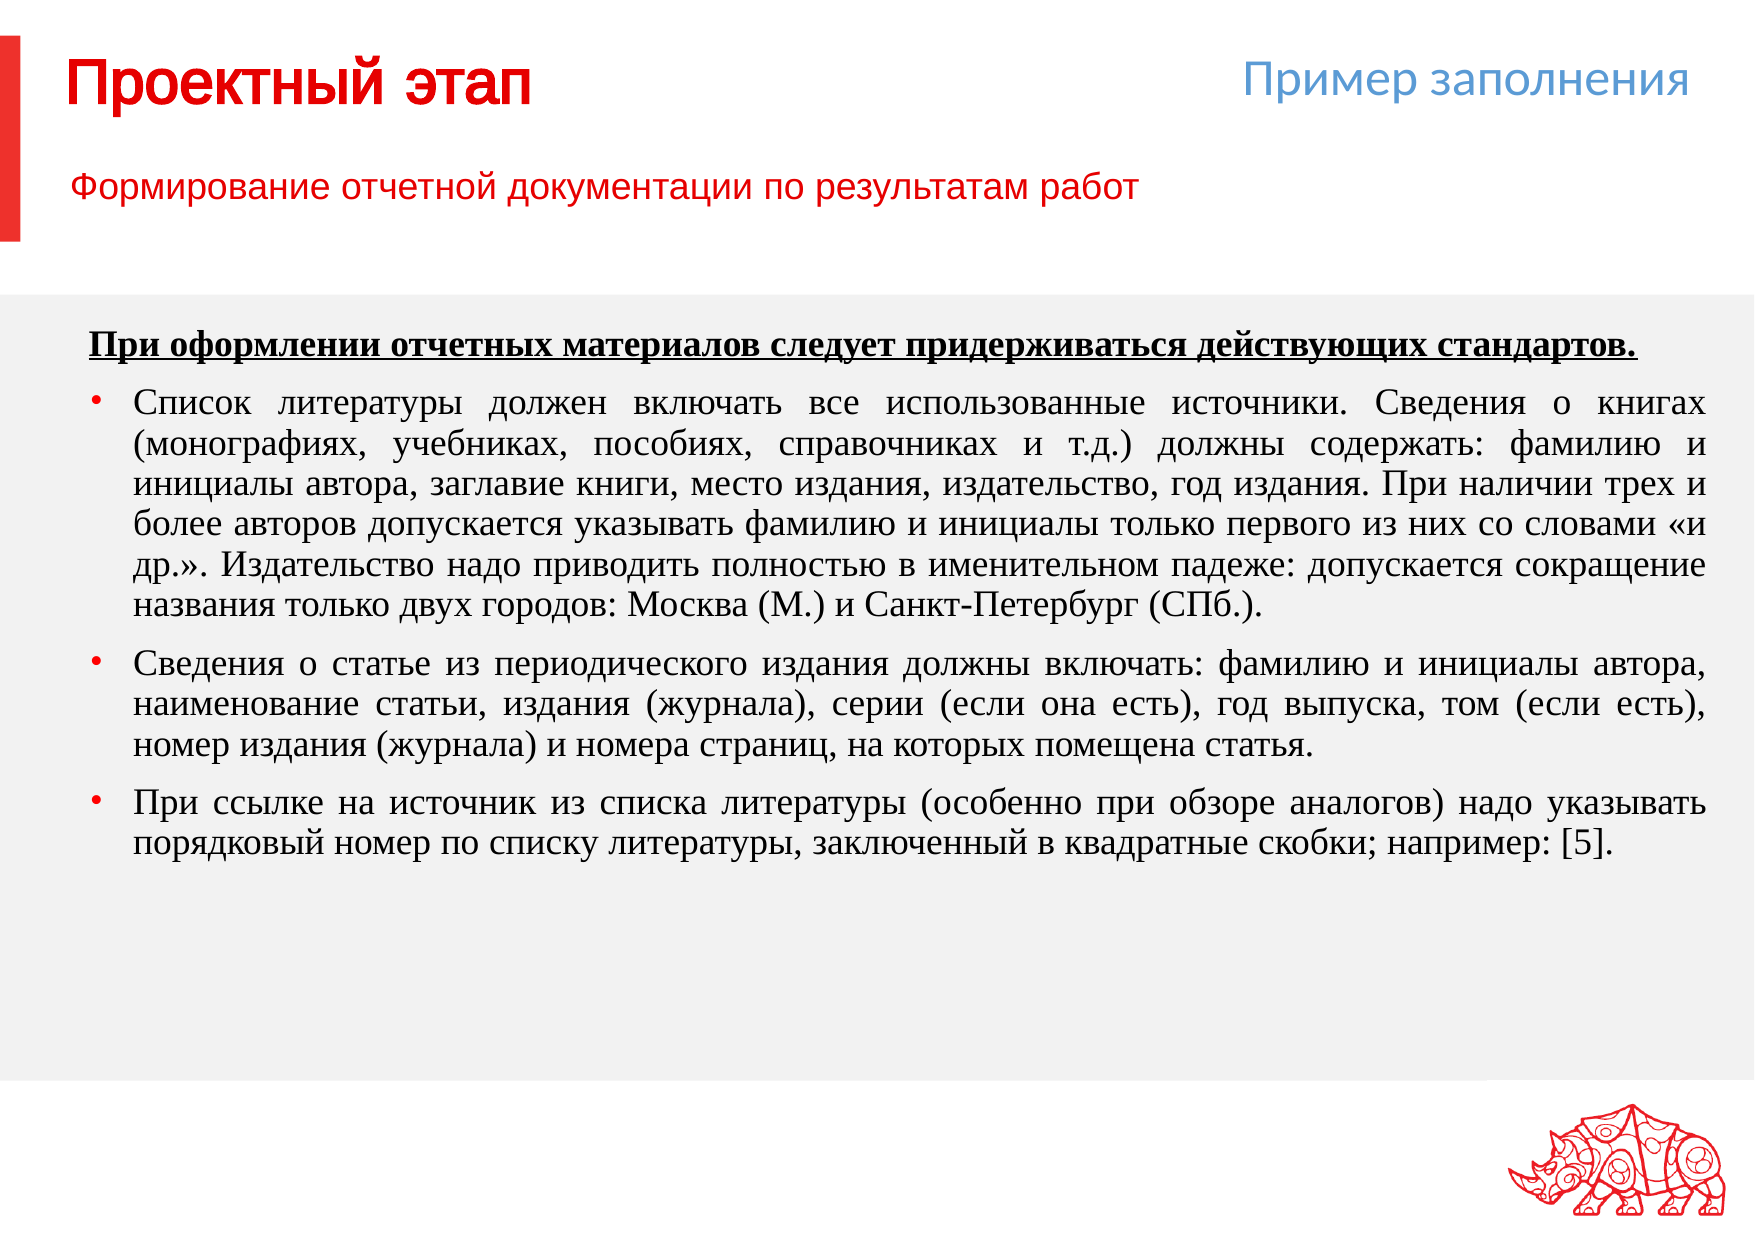

Пример заполнения
# Проектный этап

Формирование отчетной документации по результатам работ

При оформлении отчетных материалов следует придерживаться действующих стандартов.
Список литературы должен включать все использованные источники. Сведения о книгах (монографиях, учебниках, пособиях, справочниках и т.д.) должны содержать: фамилию и инициалы автора, заглавие книги, место издания, издательство, год издания. При наличии трех и более авторов допускается указывать фамилию и инициалы только первого из них со словами «и др.». Издательство надо приводить полностью в именительном падеже: допускается сокращение названия только двух городов: Москва (М.) и Санкт-Петербург (СПб.).
Сведения о статье из периодического издания должны включать: фамилию и инициалы автора, наименование статьи, издания (журнала), серии (если она есть), год выпуска, том (если есть), номер издания (журнала) и номера страниц, на которых помещена статья.
При ссылке на источник из списка литературы (особенно при обзоре аналогов) надо указывать порядковый номер по списку литературы, заключенный в квадратные скобки; например: [5].